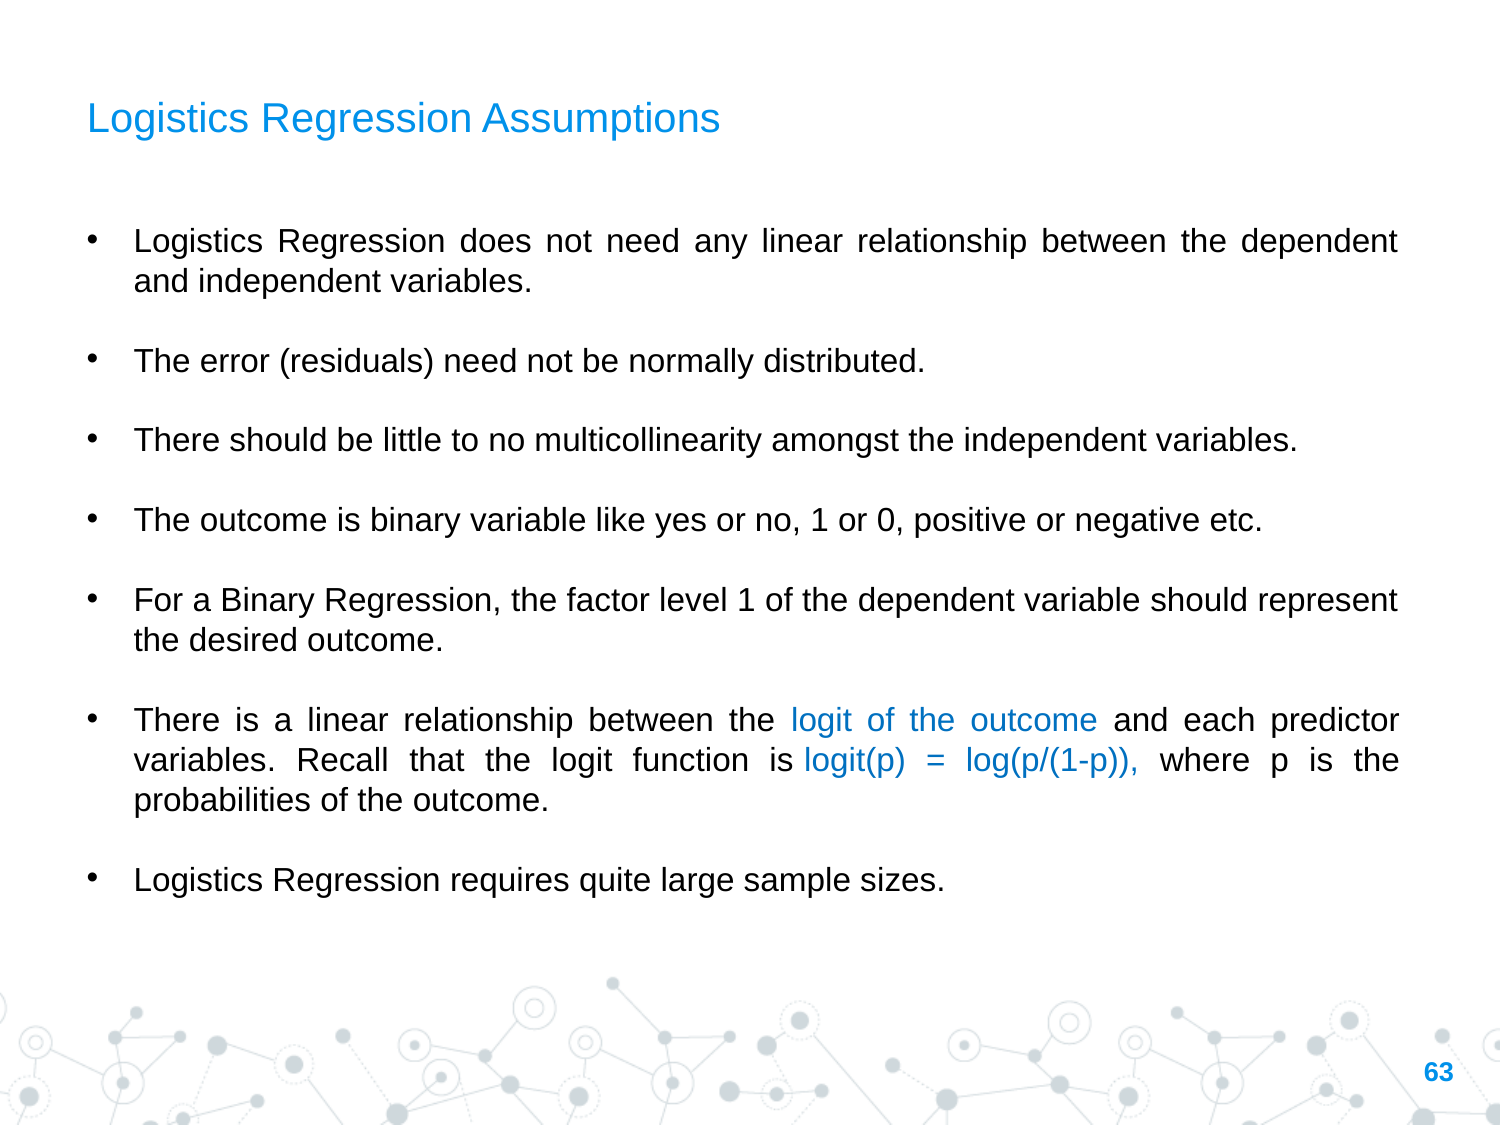

# Logistics Regression Assumptions
Logistics Regression does not need any linear relationship between the dependent and independent variables.

The error (residuals) need not be normally distributed.

There should be little to no multicollinearity amongst the independent variables.

The outcome is binary variable like yes or no, 1 or 0, positive or negative etc.

For a Binary Regression, the factor level 1 of the dependent variable should represent the desired outcome.

There is a linear relationship between the logit of the outcome and each predictor variables. Recall that the logit function is logit(p) = log(p/(1-p)), where p is the probabilities of the outcome.

Logistics Regression requires quite large sample sizes.
63